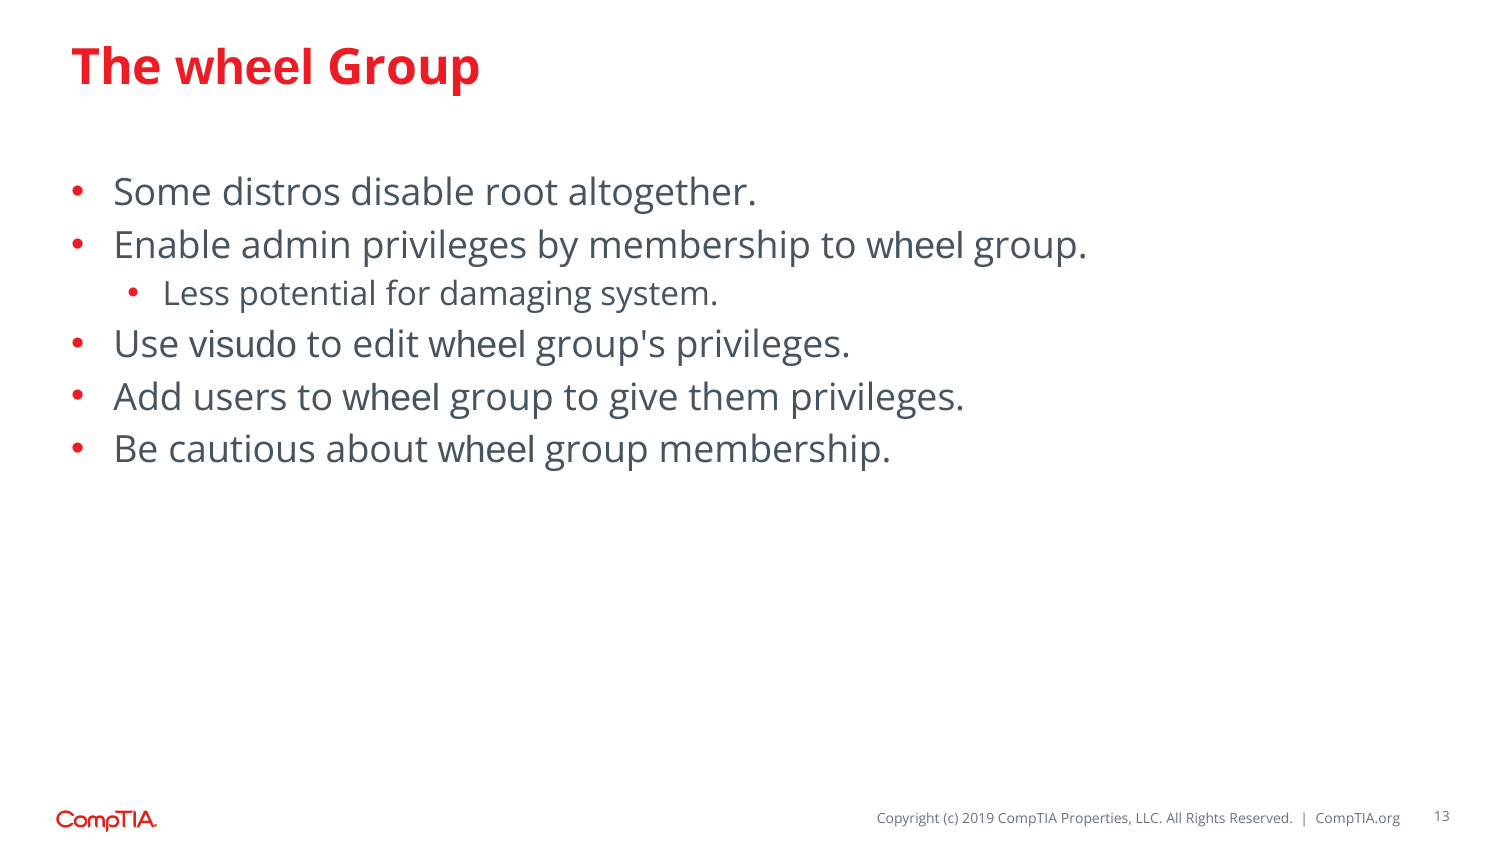

# The wheel Group
Some distros disable root altogether.
Enable admin privileges by membership to wheel group.
Less potential for damaging system.
Use visudo to edit wheel group's privileges.
Add users to wheel group to give them privileges.
Be cautious about wheel group membership.
13